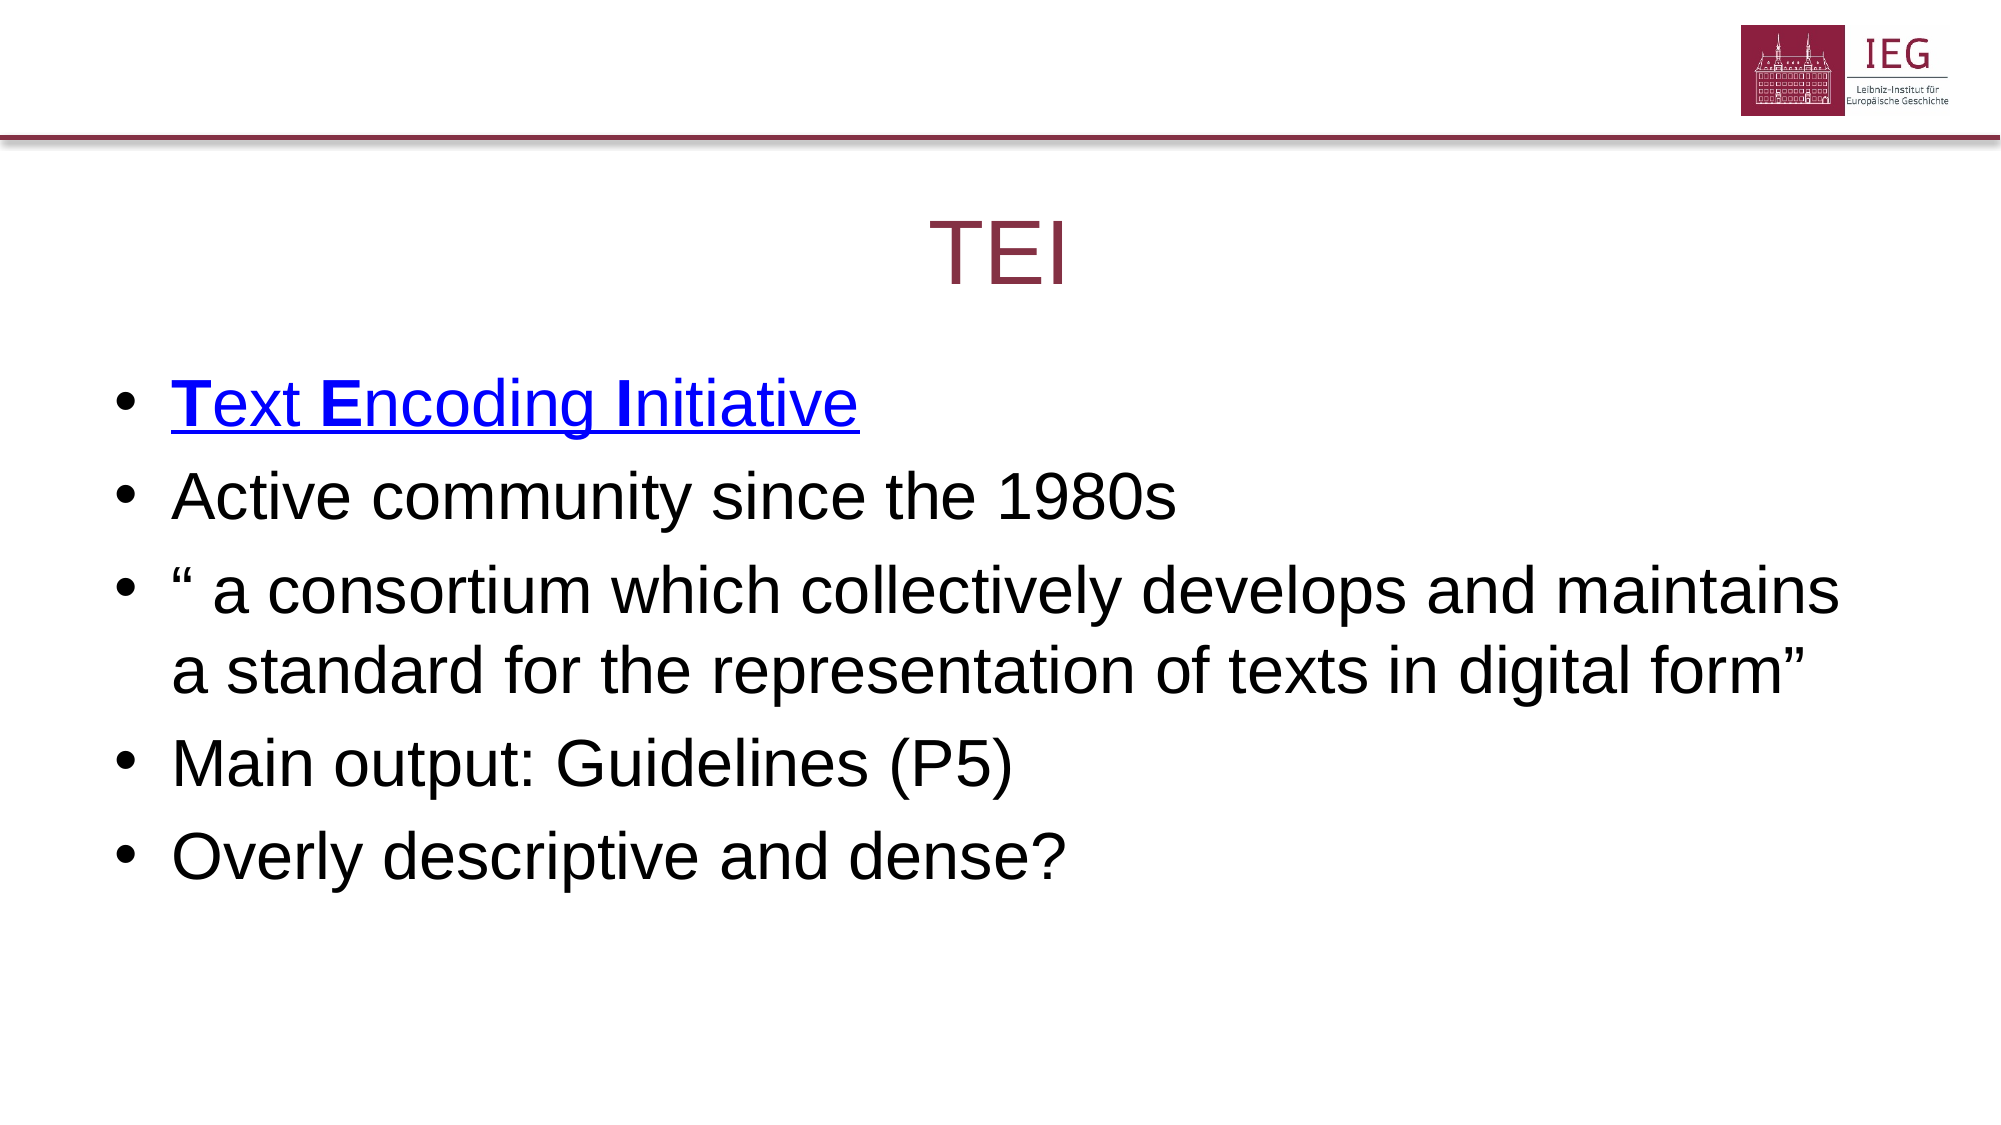

# TEI
Text Encoding Initiative
Active community since the 1980s
“ a consortium which collectively develops and maintains a standard for the representation of texts in digital form”
Main output: Guidelines (P5)
Overly descriptive and dense?